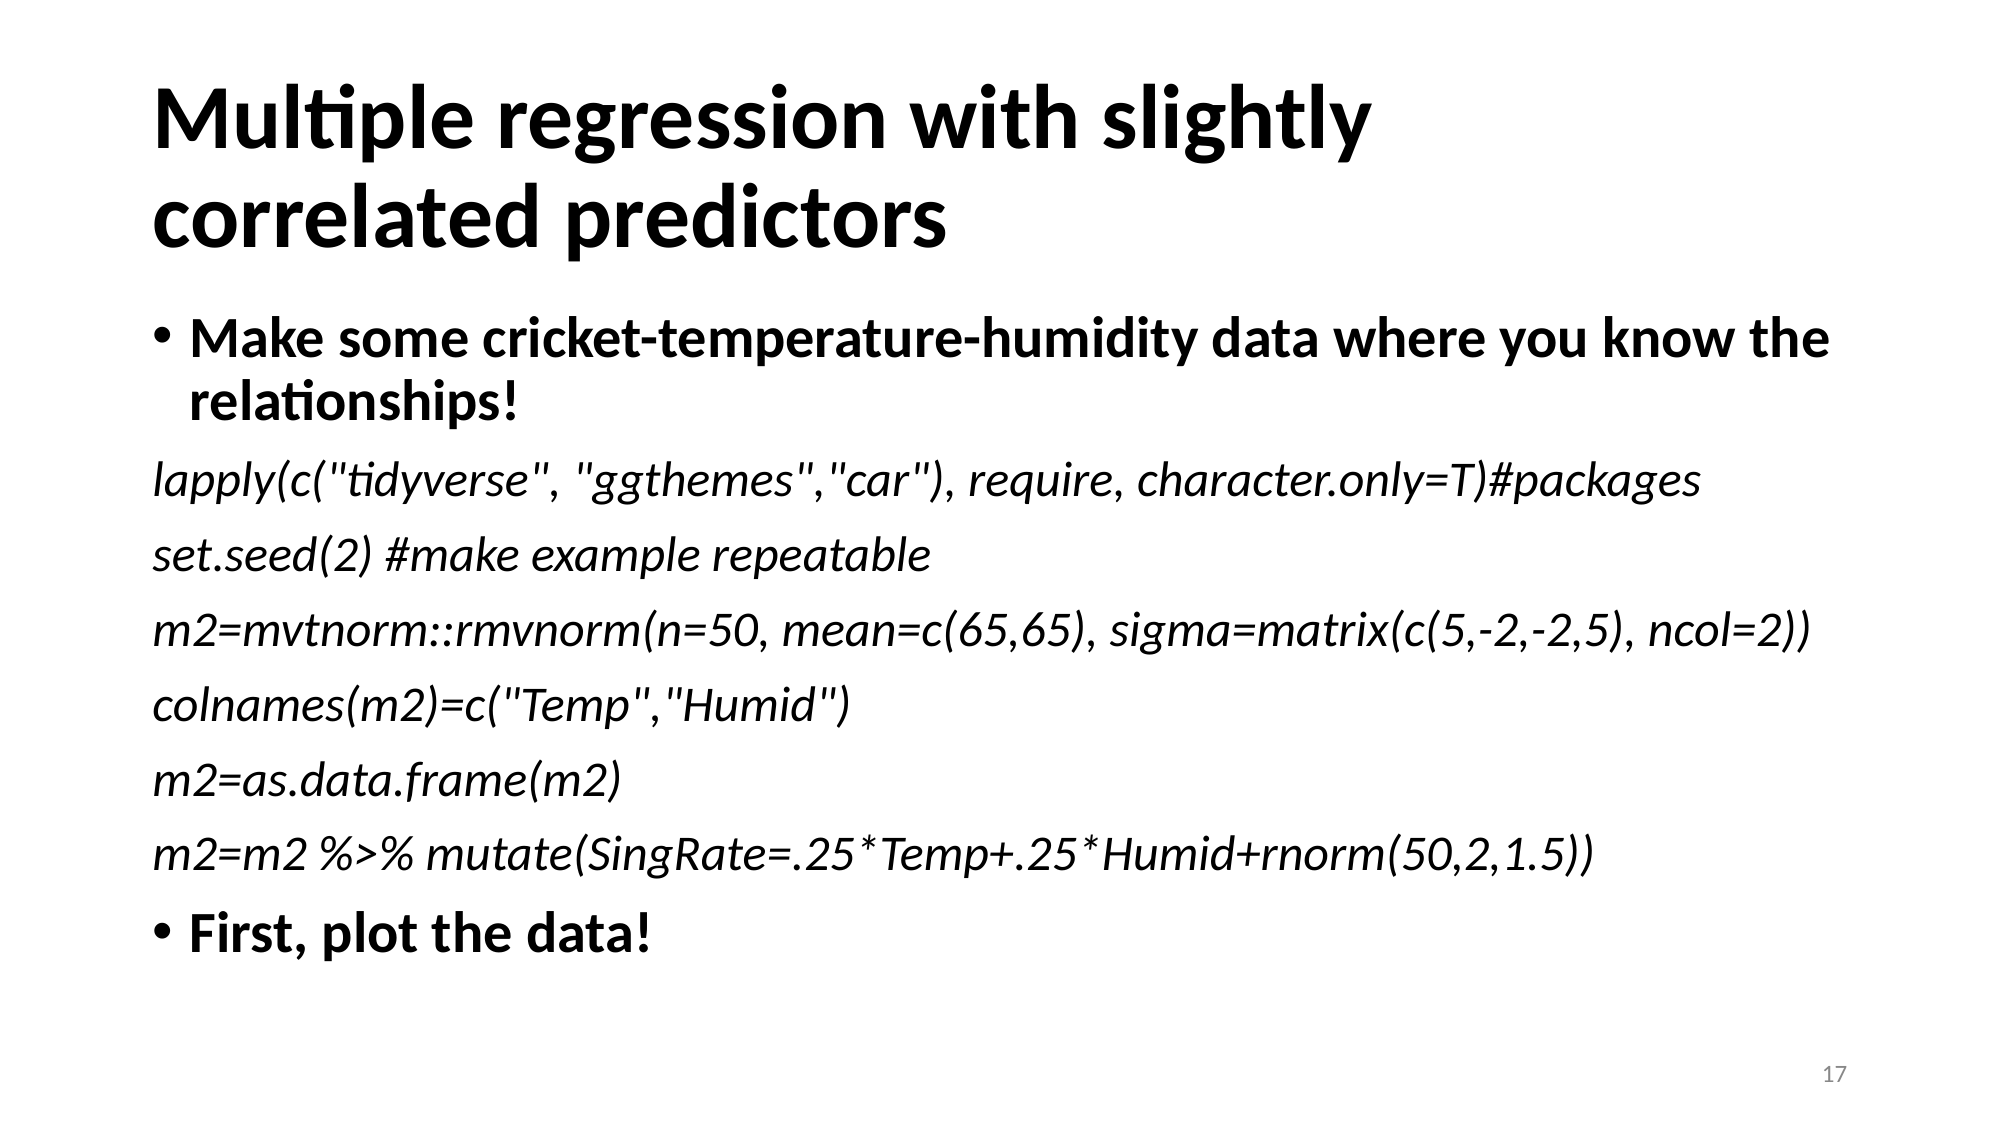

# Multiple regression with slightly correlated predictors
Make some cricket-temperature-humidity data where you know the relationships!
lapply(c("tidyverse", "ggthemes","car"), require, character.only=T)#packages
set.seed(2) #make example repeatable
m2=mvtnorm::rmvnorm(n=50, mean=c(65,65), sigma=matrix(c(5,-2,-2,5), ncol=2))
colnames(m2)=c("Temp","Humid")
m2=as.data.frame(m2)
m2=m2 %>% mutate(SingRate=.25*Temp+.25*Humid+rnorm(50,2,1.5))
First, plot the data!
17